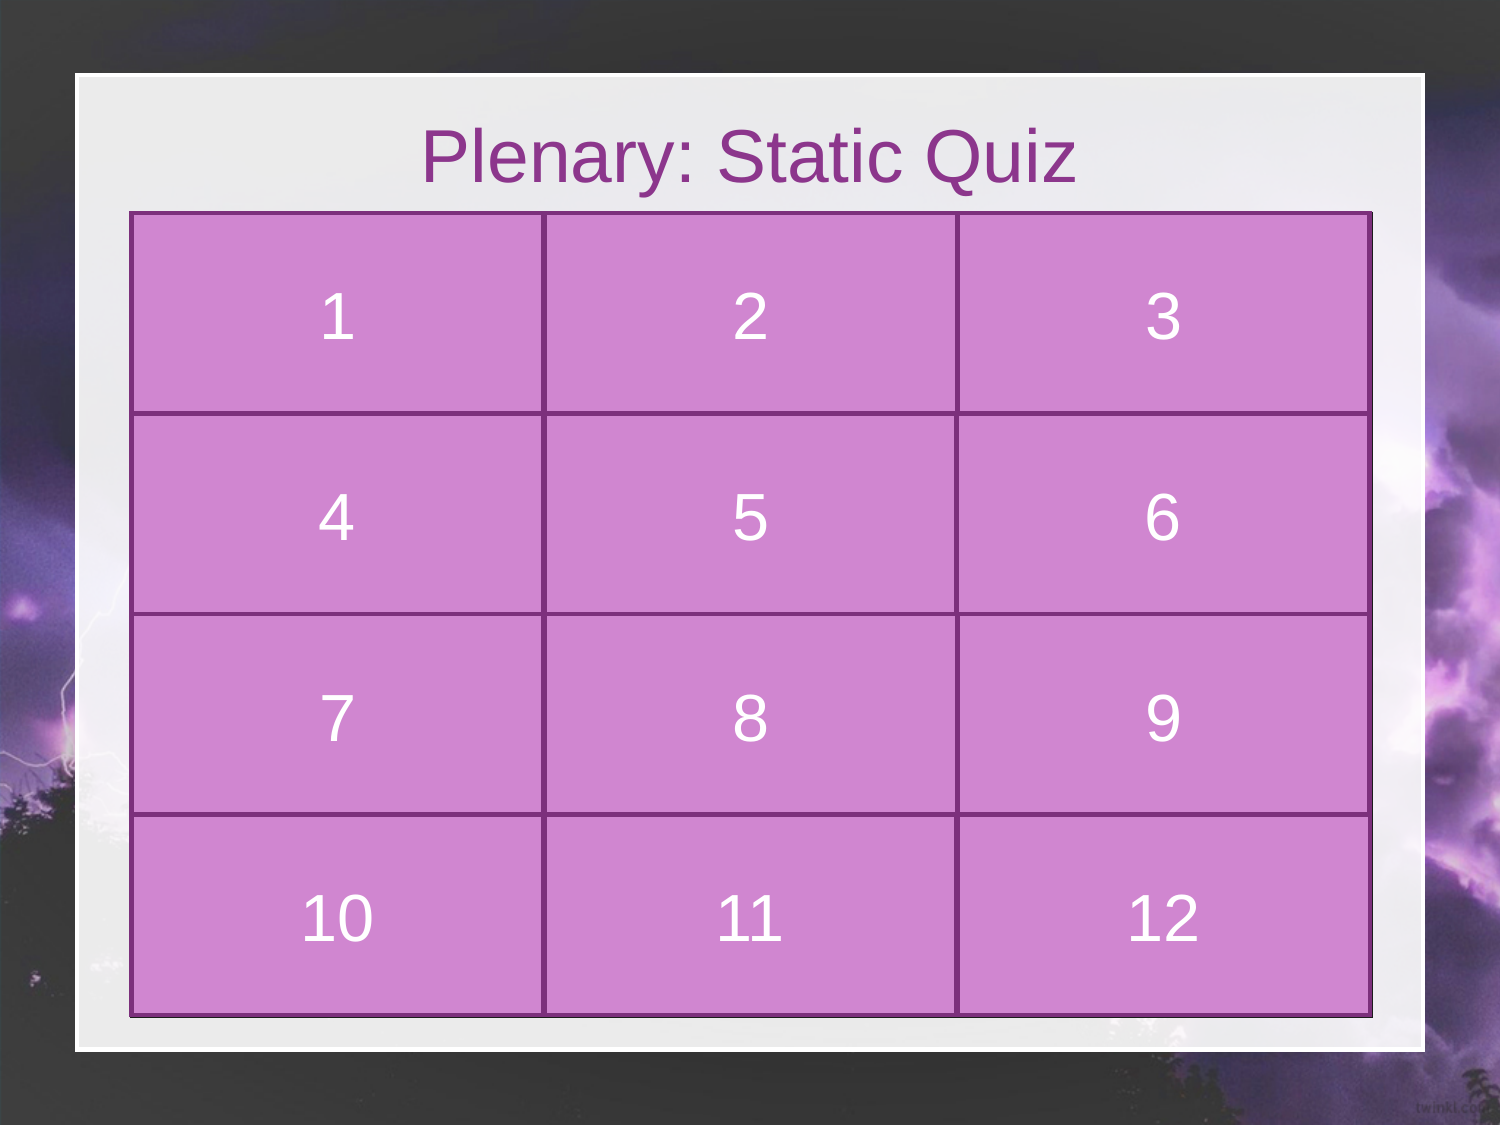

Plenary: Static Quiz
| Produced by friction. | There are two types of charges. | The charge on an electron. |
| --- | --- | --- |
| Like charges will do this. | Opposite charges will do this. | Photocopiers use this. |
| To prevent explosions due to electrostatic sparks, we could use… | What are atoms that have lost electrons called? | A rod which loses electrons will have which charge? |
| What are objects that are able to carry an electrical charge called? | What are objects that are not able to carry an electrical charge called? | A cloth which gains electrons will have which charge? |
1
2
3
static electricity
positive and negative
negative

4
5
6

repel
attract
static electricity
7
8
9
ions
positive

anti-static devices such as liquids and dusters.

10
11
12
negative

conductors
insulators